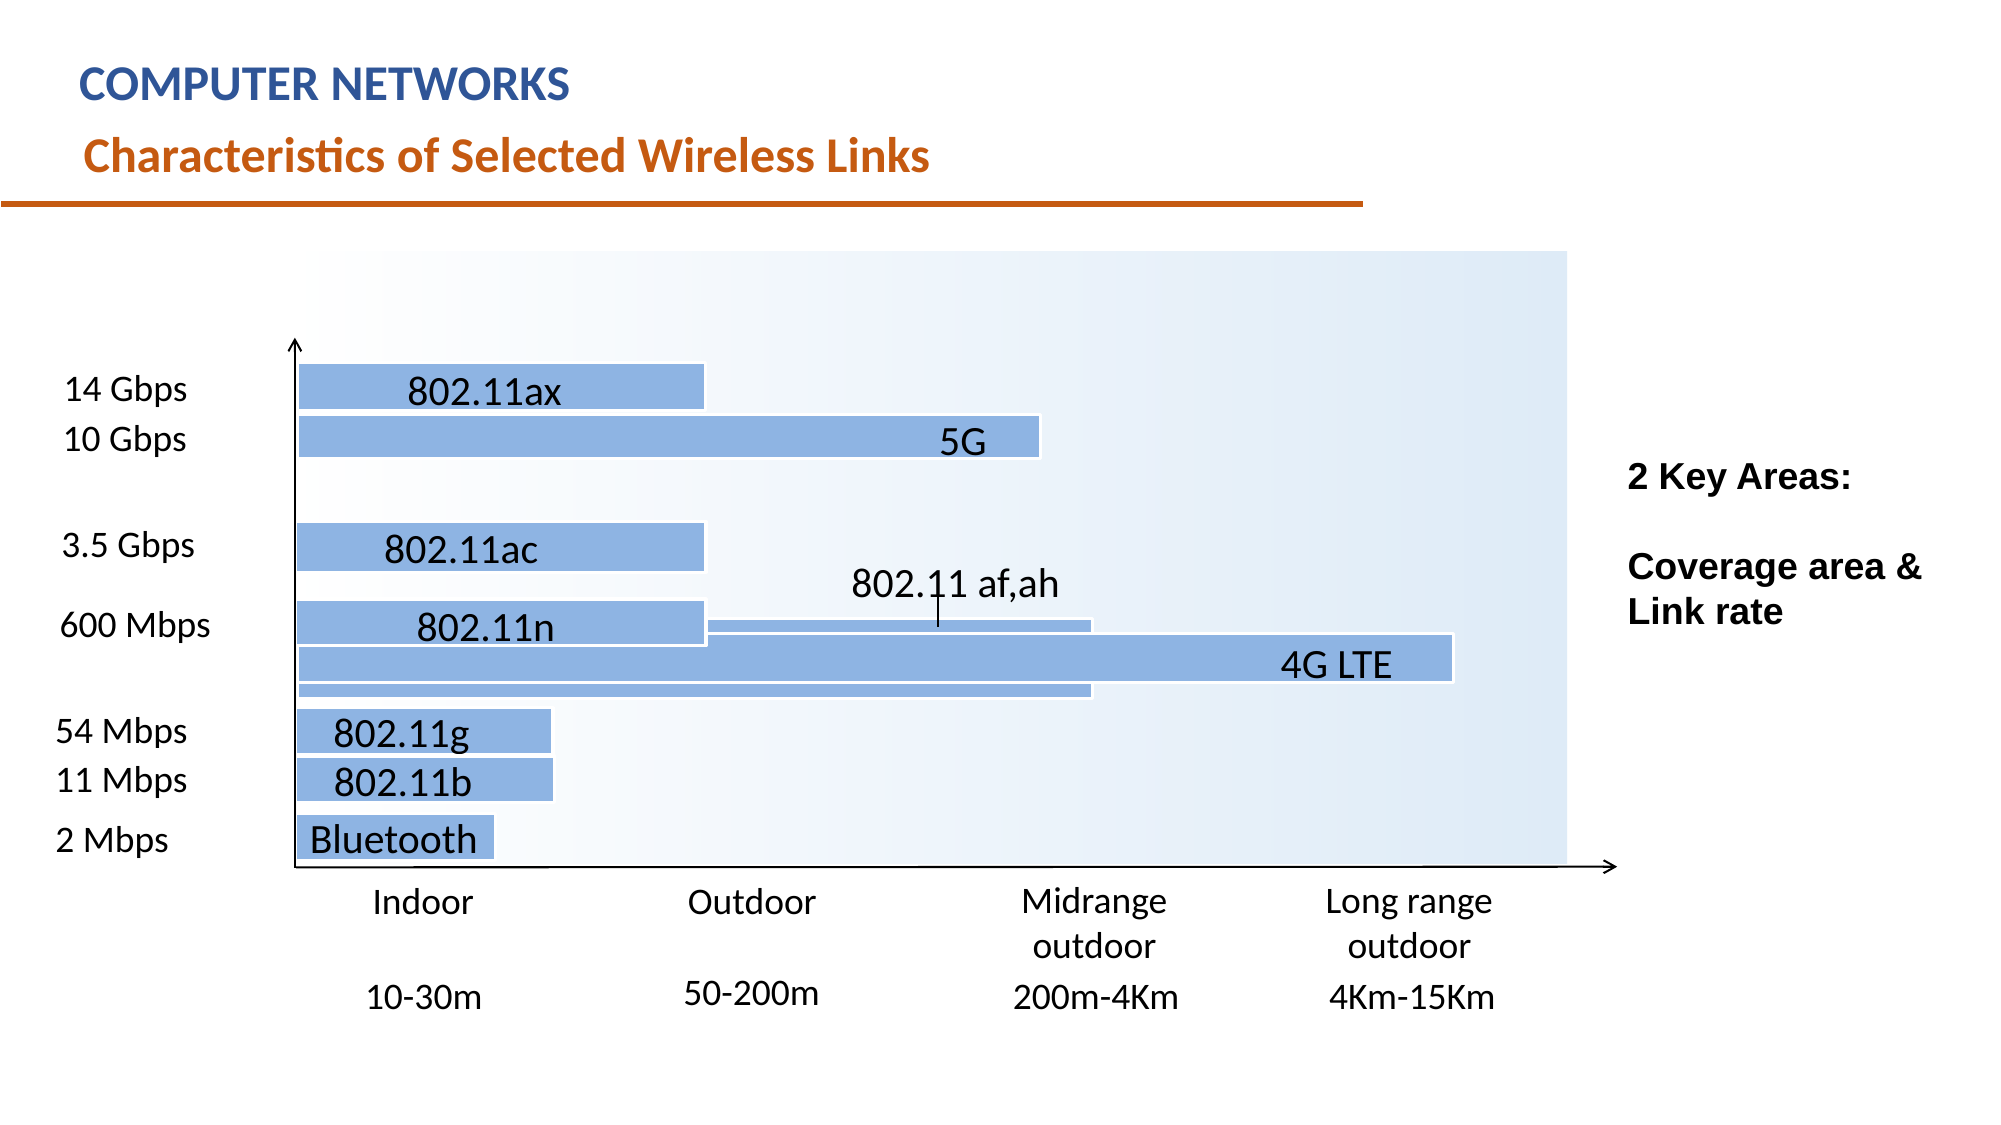

COMPUTER NETWORKS
Characteristics of Selected Wireless Links

802.11ax

14 Gbps
5G
10 Gbps

2 Key Areas:

Coverage area &
Link rate
3.5 Gbps
802.11ac

802.11 af,ah
802.11n

600 Mbps

4G LTE

54 Mbps
802.11g

802.11b

11 Mbps
Bluetooth

2 Mbps

Long range
outdoor
Midrange
outdoor
Outdoor
Indoor
50-200m
200m-4Km
4Km-15Km
10-30m